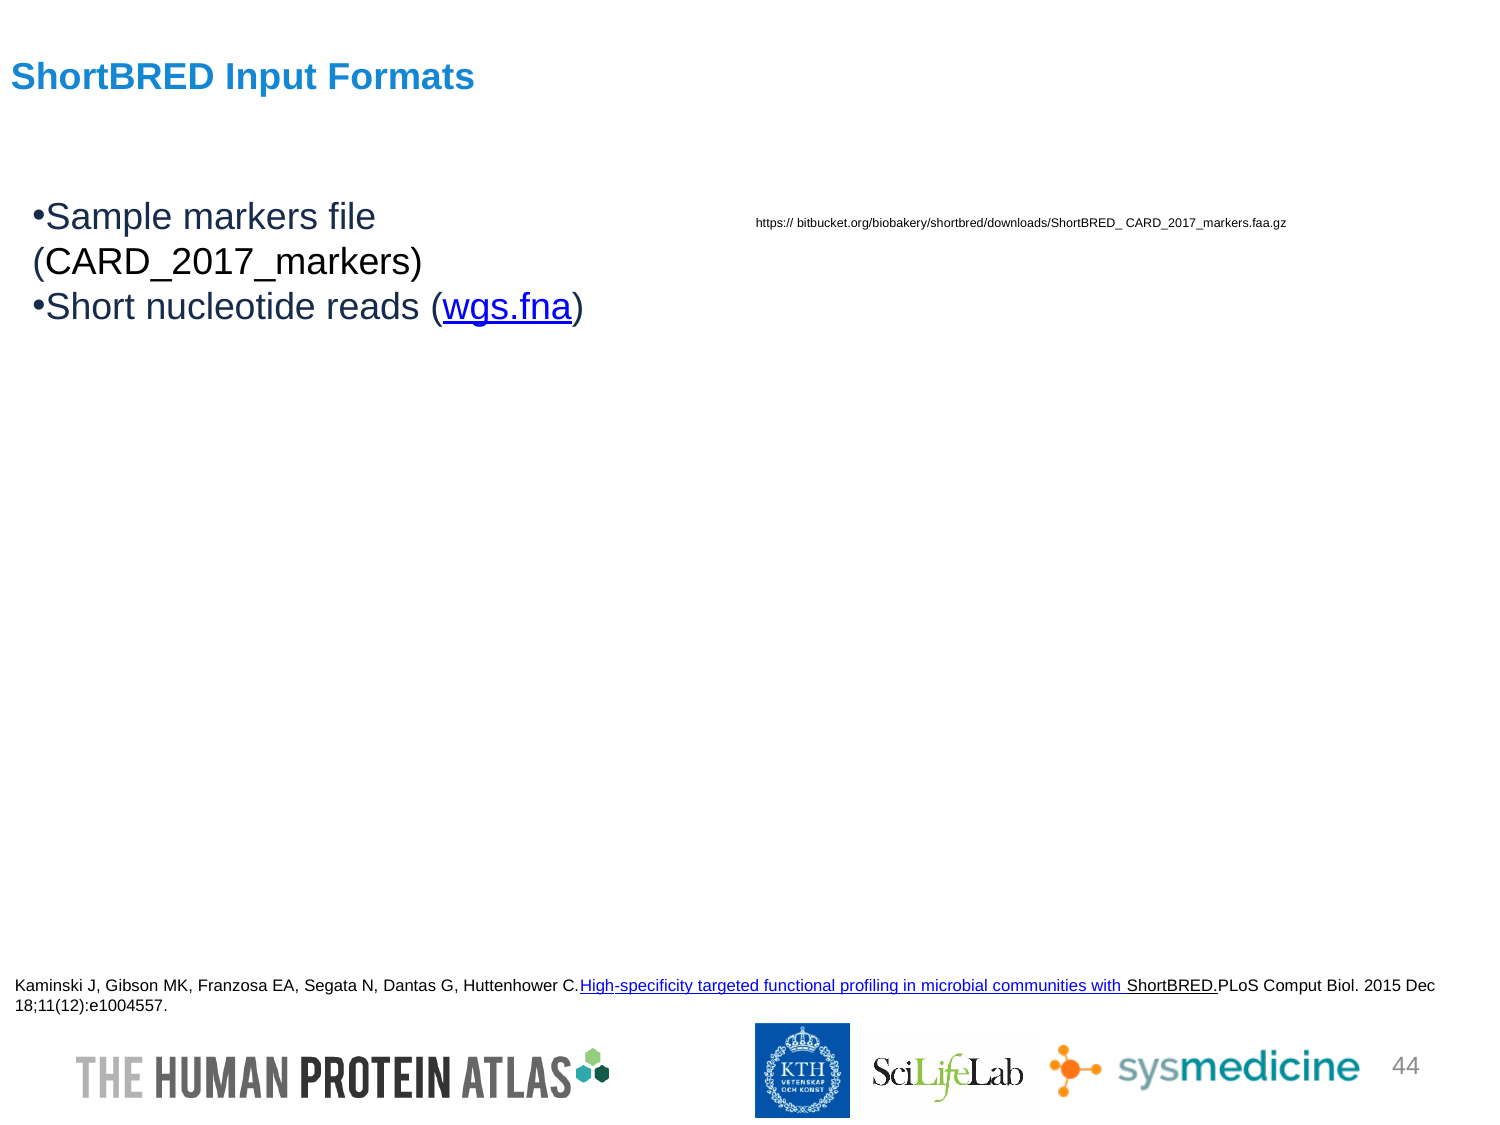

#
ShortBRED Input Formats
Sample markers file (CARD_2017_markers)
Short nucleotide reads (wgs.fna)
https:// bitbucket.org/biobakery/shortbred/downloads/ShortBRED_ CARD_2017_markers.faa.gz
Kaminski J, Gibson MK, Franzosa EA, Segata N, Dantas G, Huttenhower C.High-specificity targeted functional profiling in microbial communities with ShortBRED.PLoS Comput Biol. 2015 Dec 18;11(12):e1004557.
44